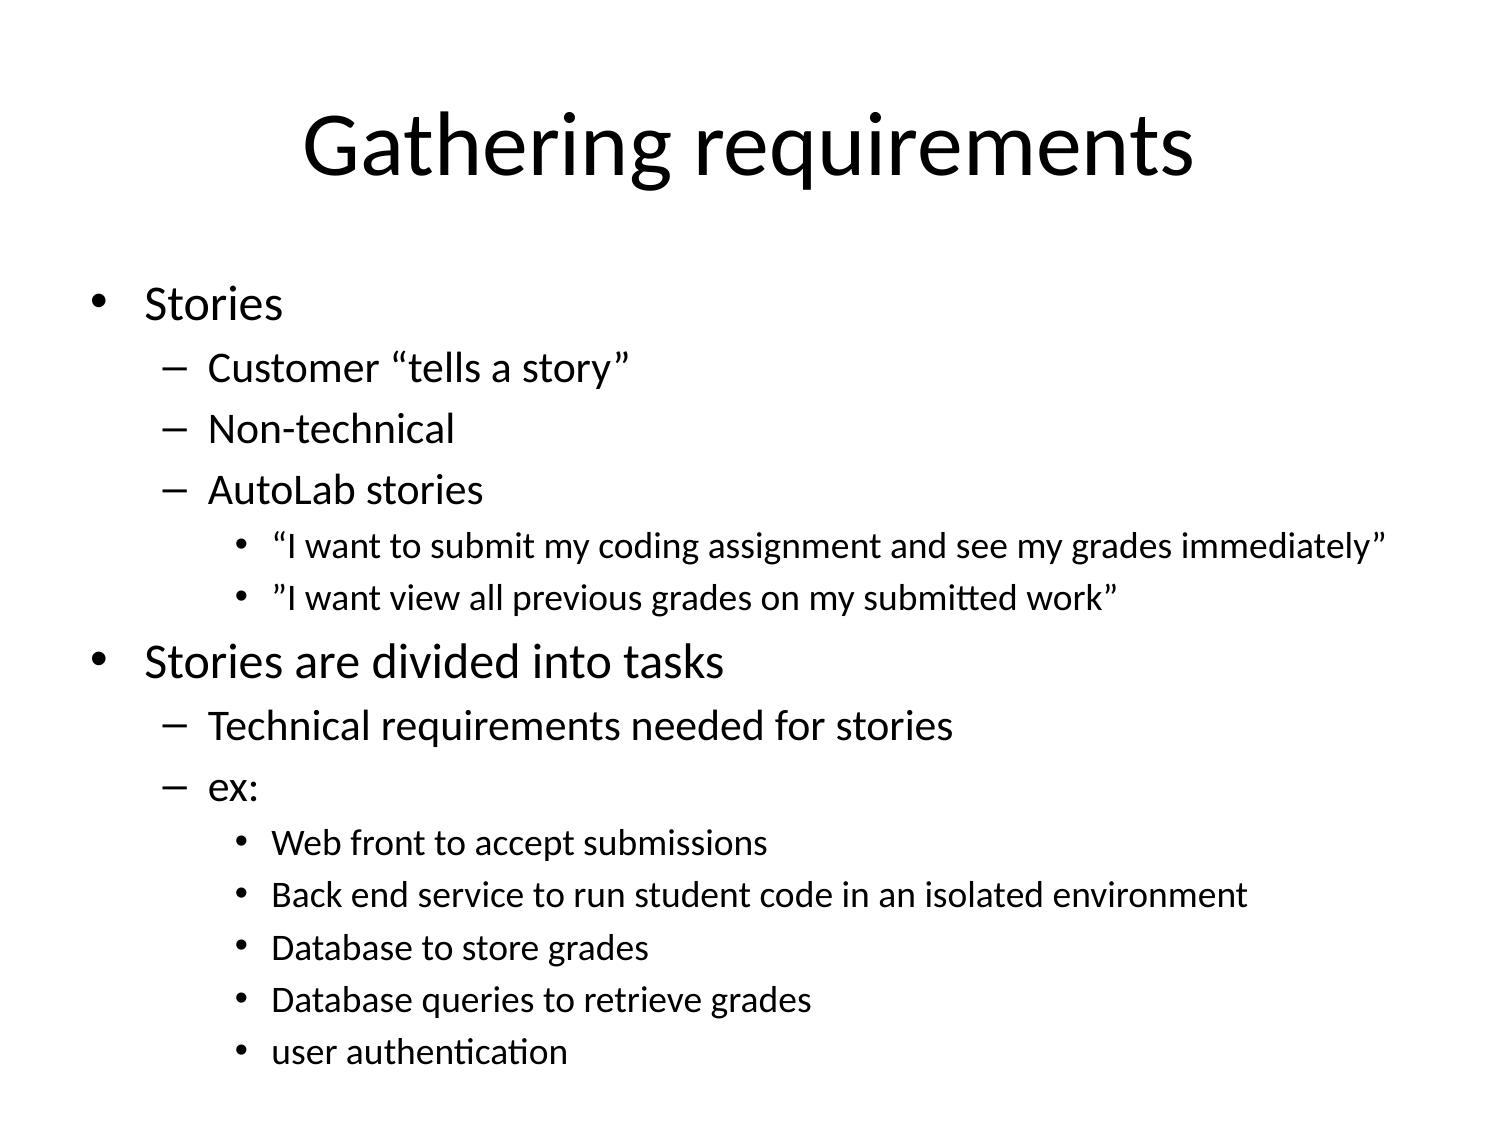

# Gathering requirements
Stories
Customer “tells a story”
Non-technical
AutoLab stories
“I want to submit my coding assignment and see my grades immediately”
”I want view all previous grades on my submitted work”
Stories are divided into tasks
Technical requirements needed for stories
ex:
Web front to accept submissions
Back end service to run student code in an isolated environment
Database to store grades
Database queries to retrieve grades
user authentication